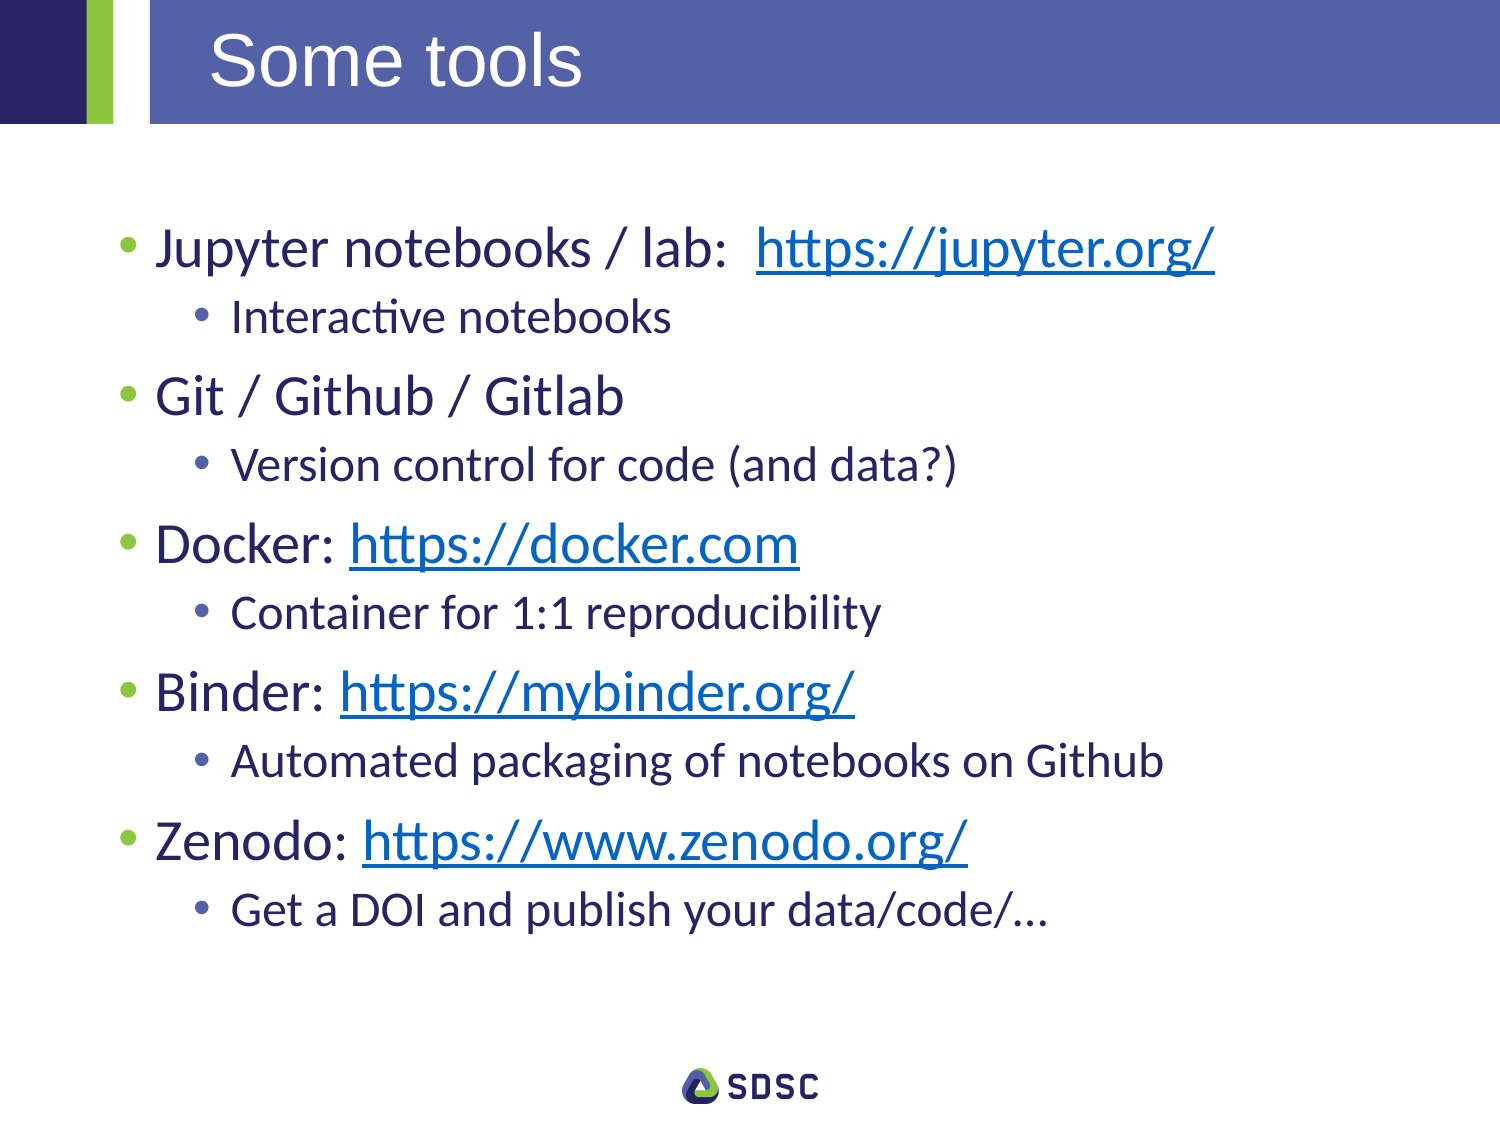

# Some tools
Jupyter notebooks / lab:  https://jupyter.org/
Interactive notebooks
Git / Github / Gitlab
Version control for code (and data?)
Docker: https://docker.com
Container for 1:1 reproducibility
Binder: https://mybinder.org/
Automated packaging of notebooks on Github
Zenodo: https://www.zenodo.org/
Get a DOI and publish your data/code/…